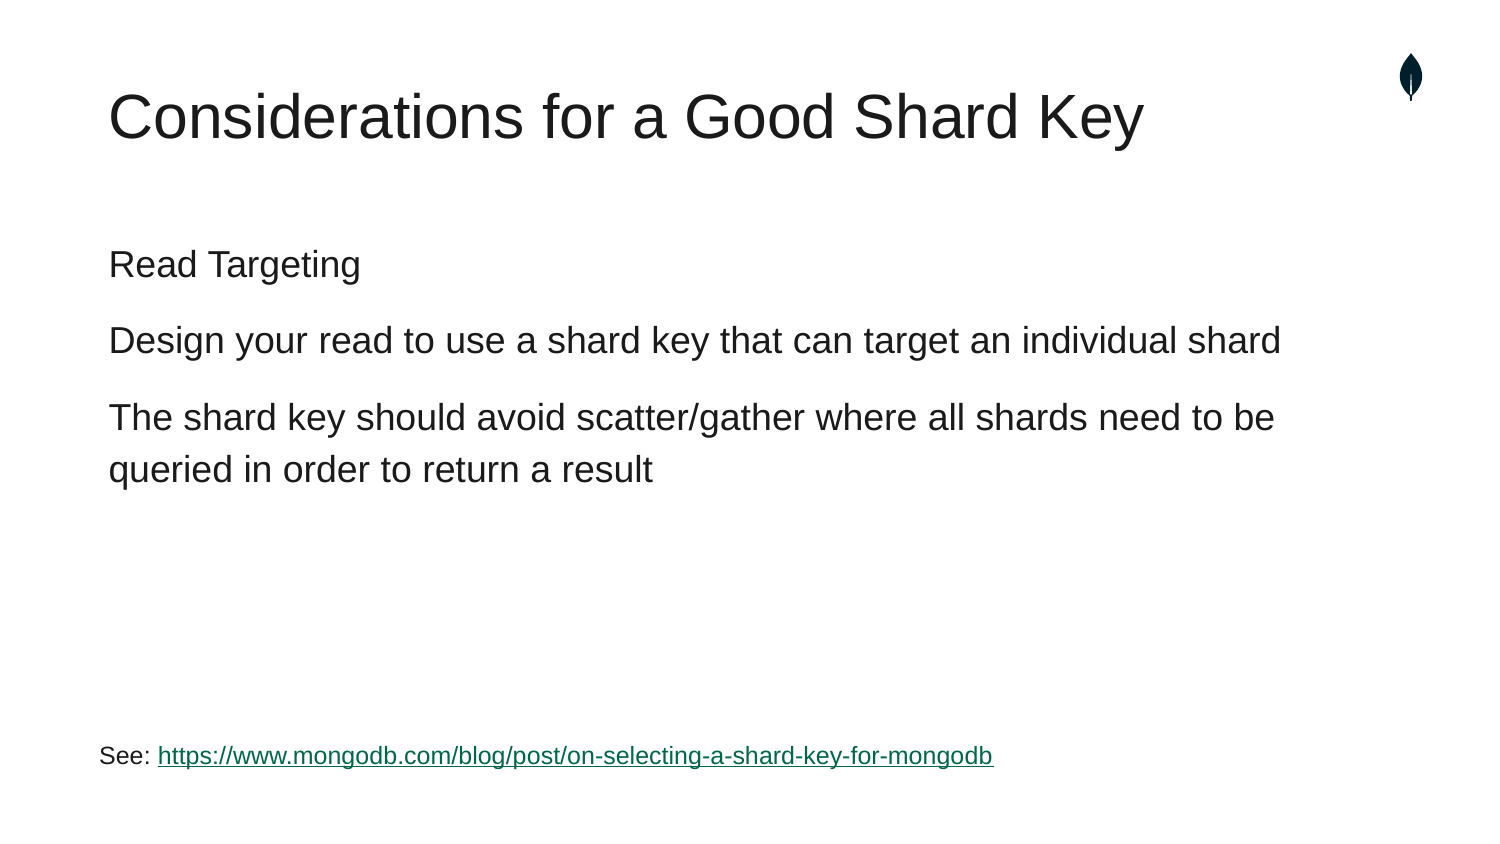

Considerations for a Good Shard Key

Read Targeting
Design your read to use a shard key that can target an individual shard
The shard key should avoid scatter/gather where all shards need to be queried in order to return a result
See: https://www.mongodb.com/blog/post/on-selecting-a-shard-key-for-mongodb